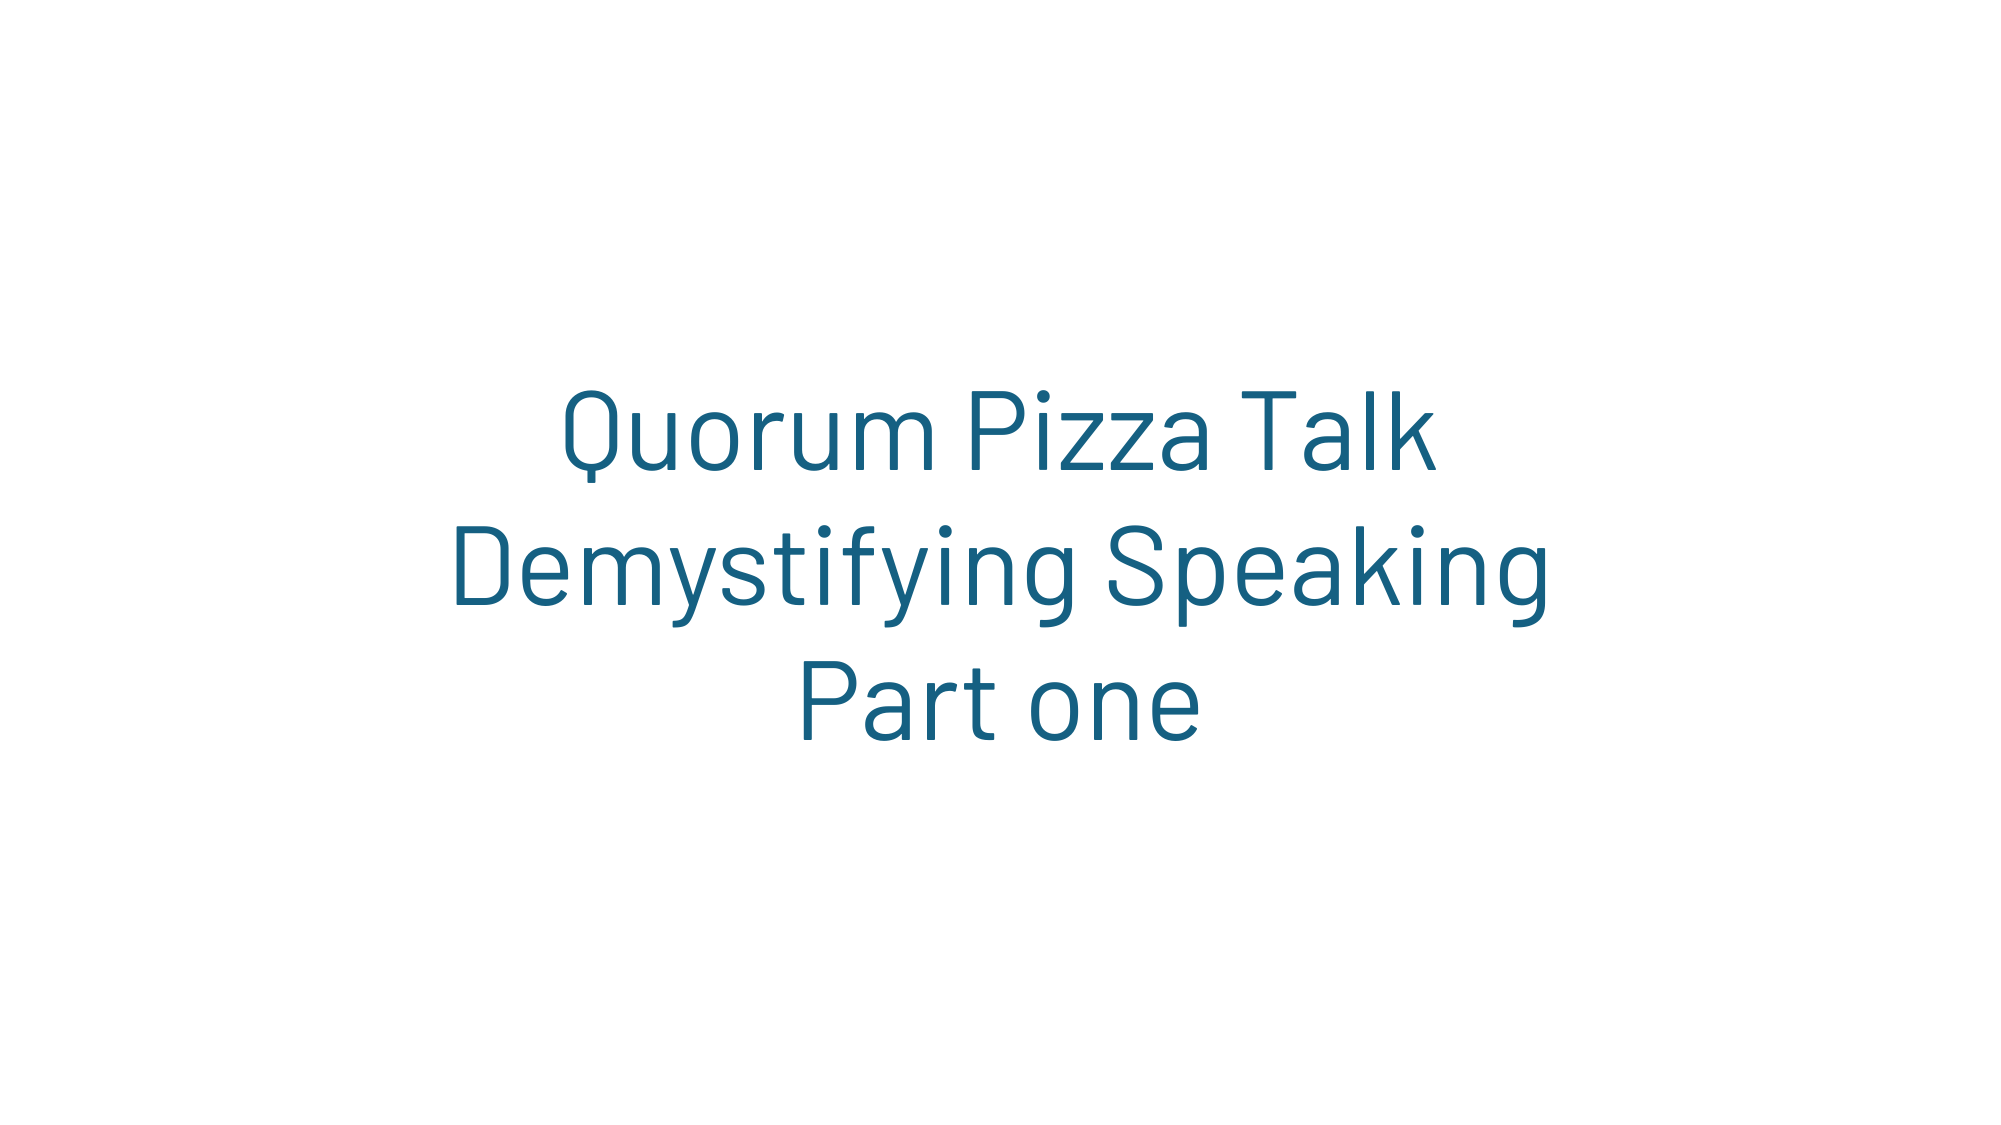

Quorum Pizza Talk
Demystifying Speaking
Part one